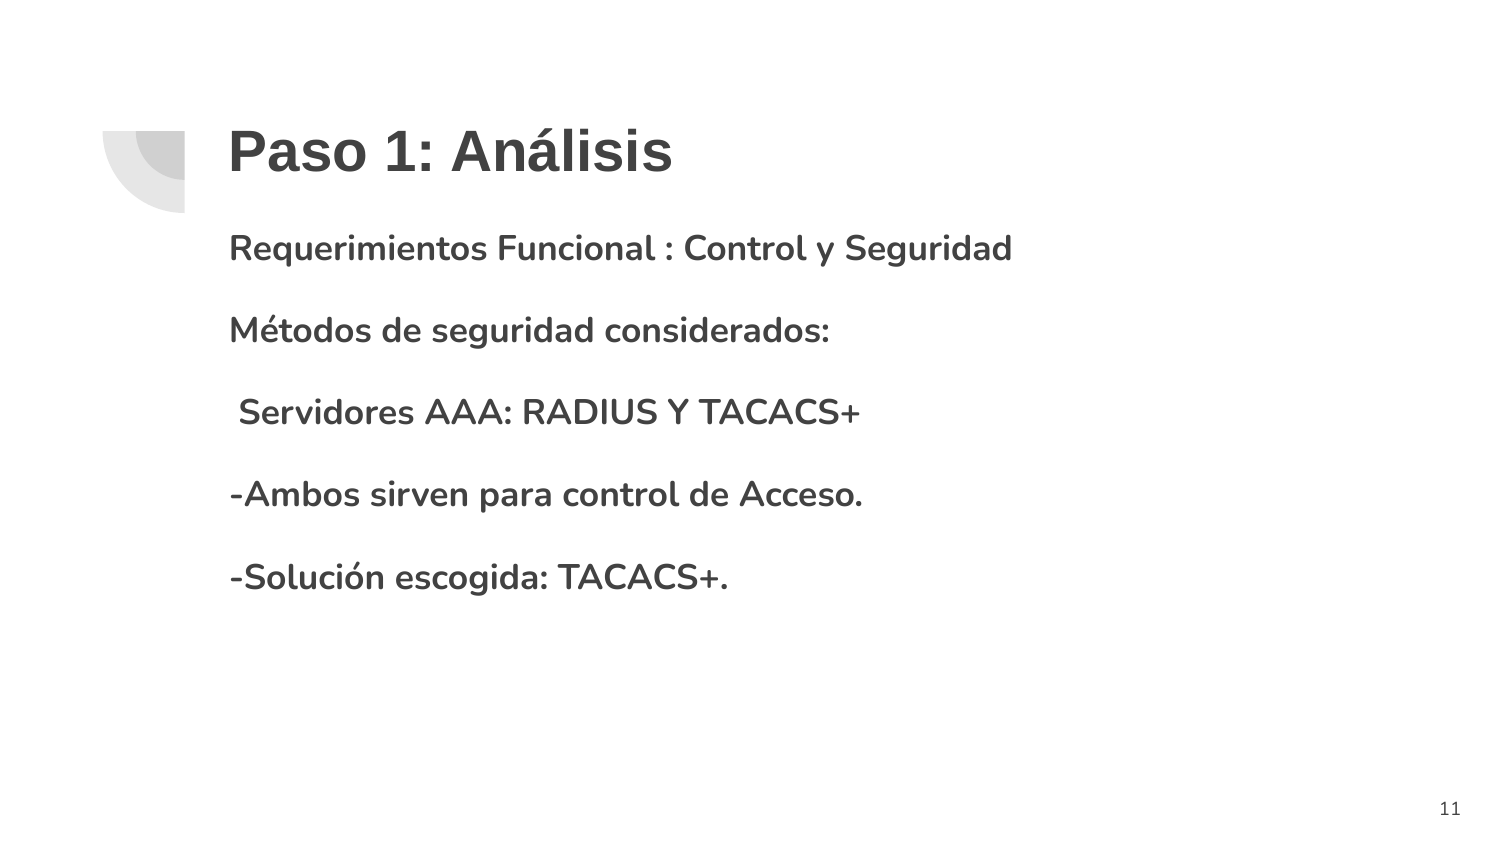

# Paso 1: Análisis
Requerimientos Funcional : Control y Seguridad
Métodos de seguridad considerados:
 Servidores AAA: RADIUS Y TACACS+
-Ambos sirven para control de Acceso.
-Solución escogida: TACACS+.

11